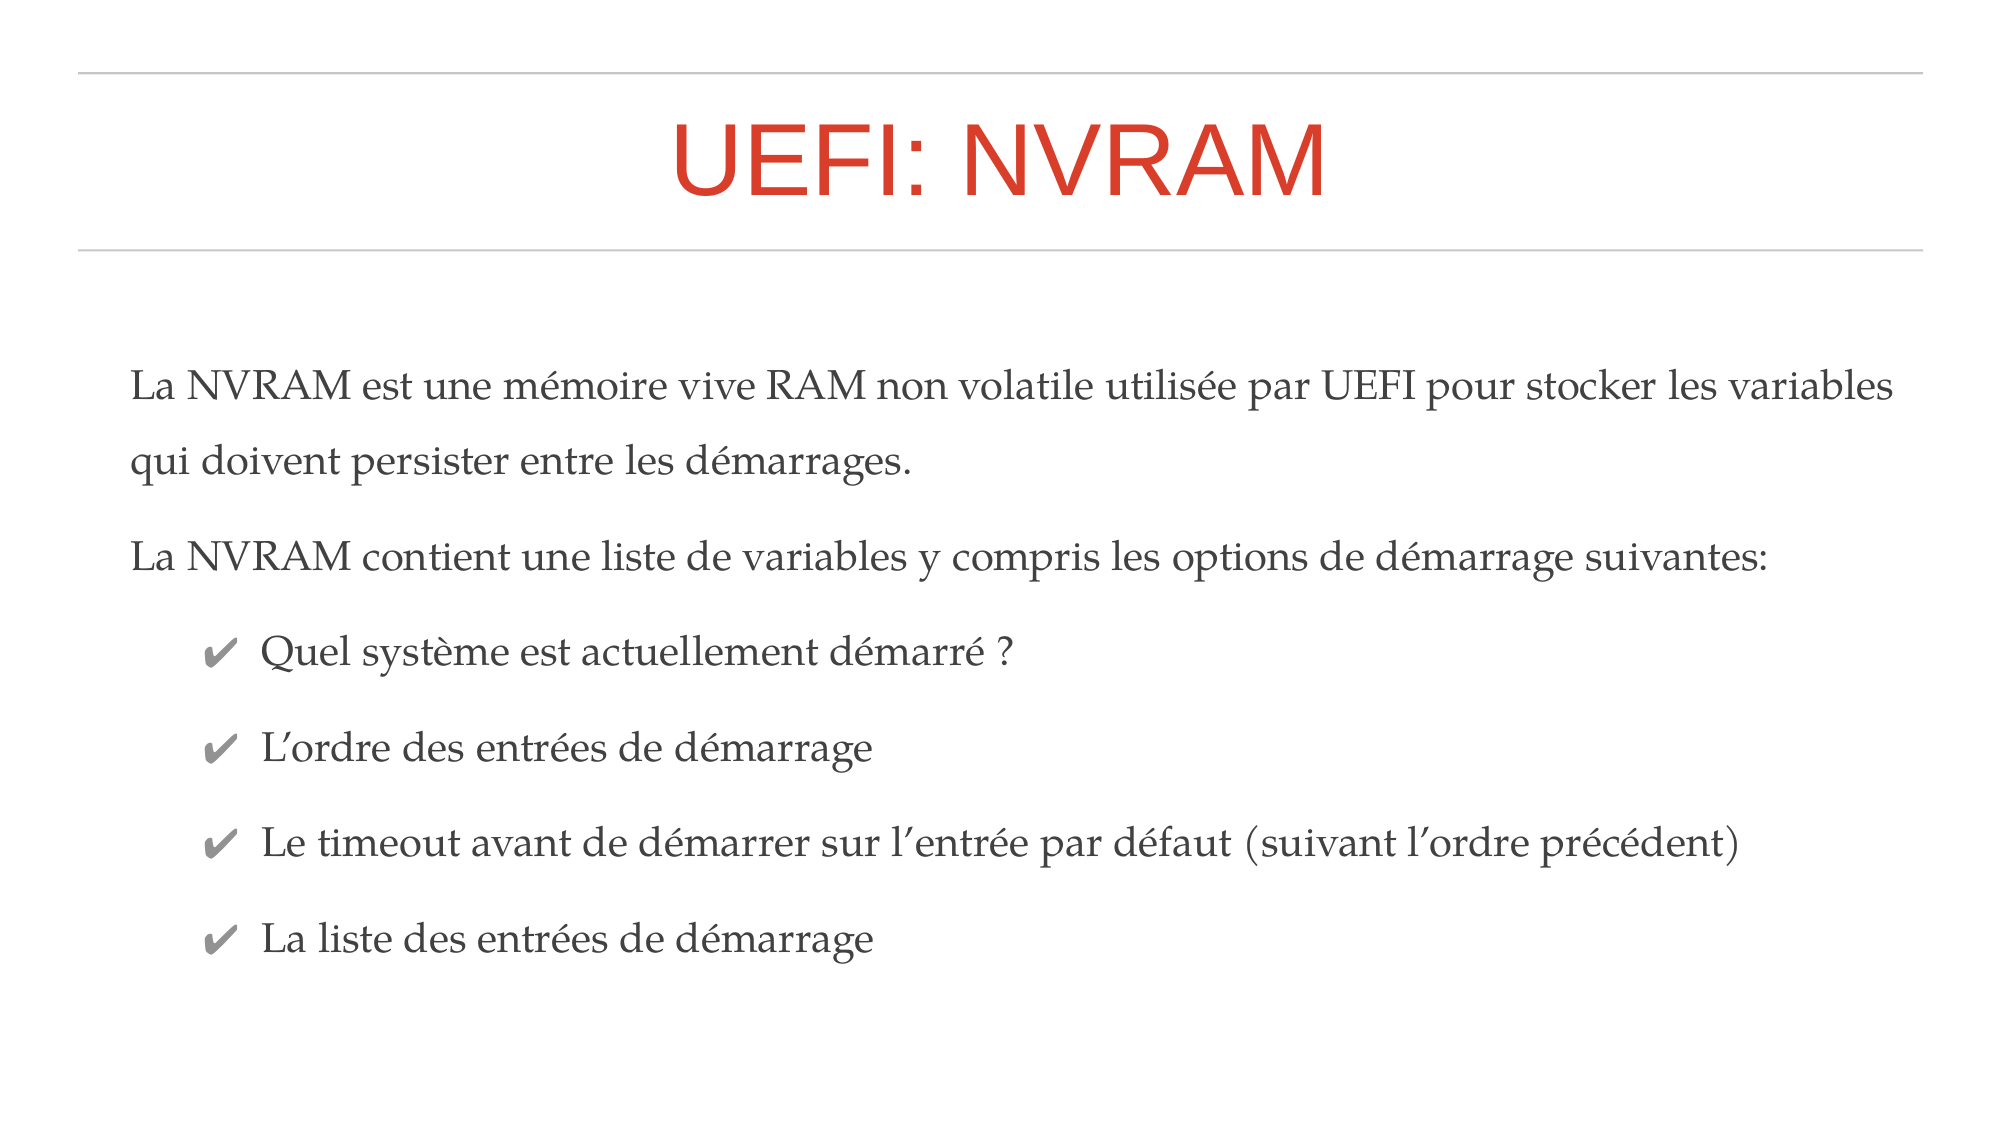

# UEFI: NVRAM
La NVRAM est une mémoire vive RAM non volatile utilisée par UEFI pour stocker les variables qui doivent persister entre les démarrages.
La NVRAM contient une liste de variables y compris les options de démarrage suivantes:
Quel système est actuellement démarré ?
L’ordre des entrées de démarrage
Le timeout avant de démarrer sur l’entrée par défaut (suivant l’ordre précédent)
La liste des entrées de démarrage